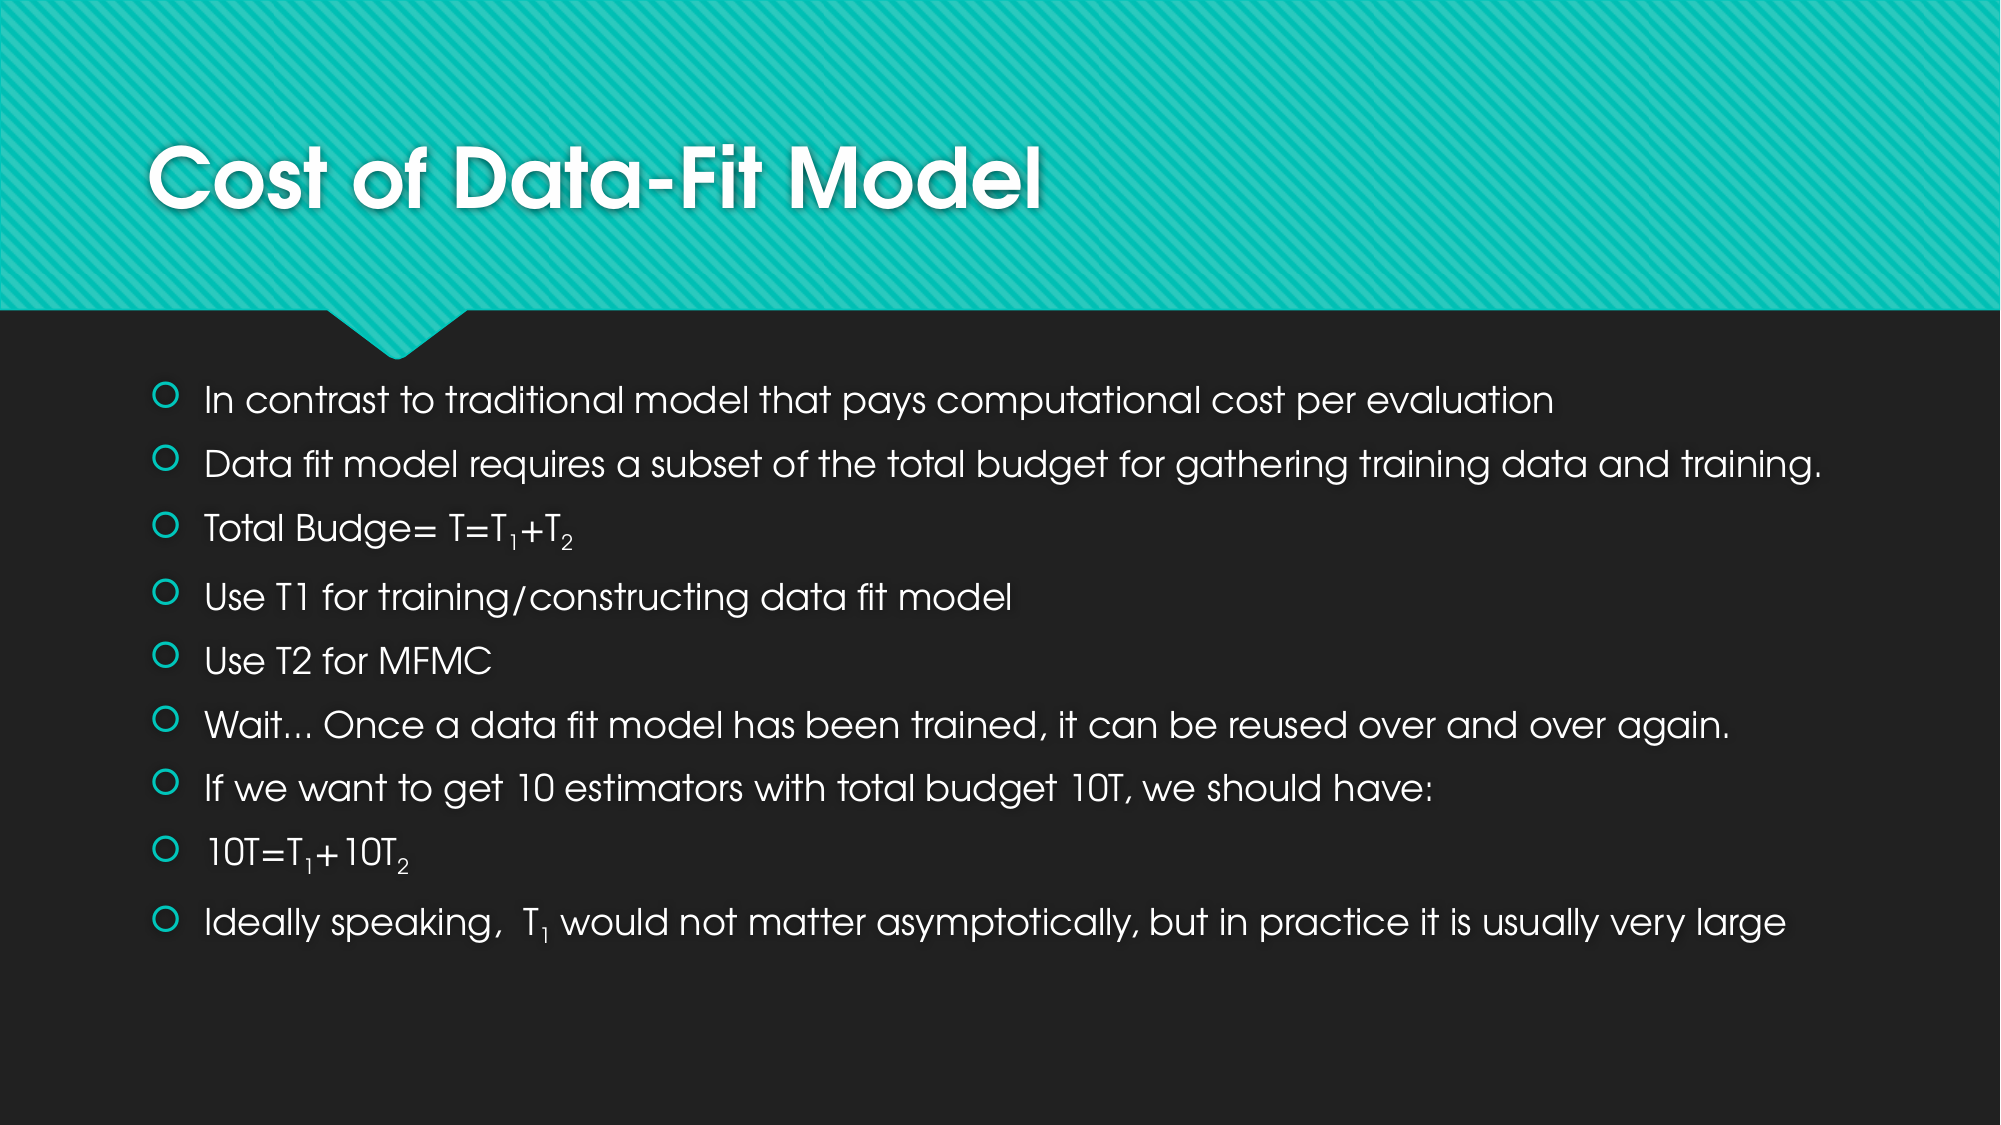

# Cost of Data-Fit Model
In contrast to traditional model that pays computational cost per evaluation
Data fit model requires a subset of the total budget for gathering training data and training.
Total Budge= T=T1+T2
Use T1 for training/constructing data fit model
Use T2 for MFMC
Wait… Once a data fit model has been trained, it can be reused over and over again.
If we want to get 10 estimators with total budget 10T, we should have:
10T=T1+10T2
Ideally speaking,  T1 would not matter asymptotically, but in practice it is usually very large